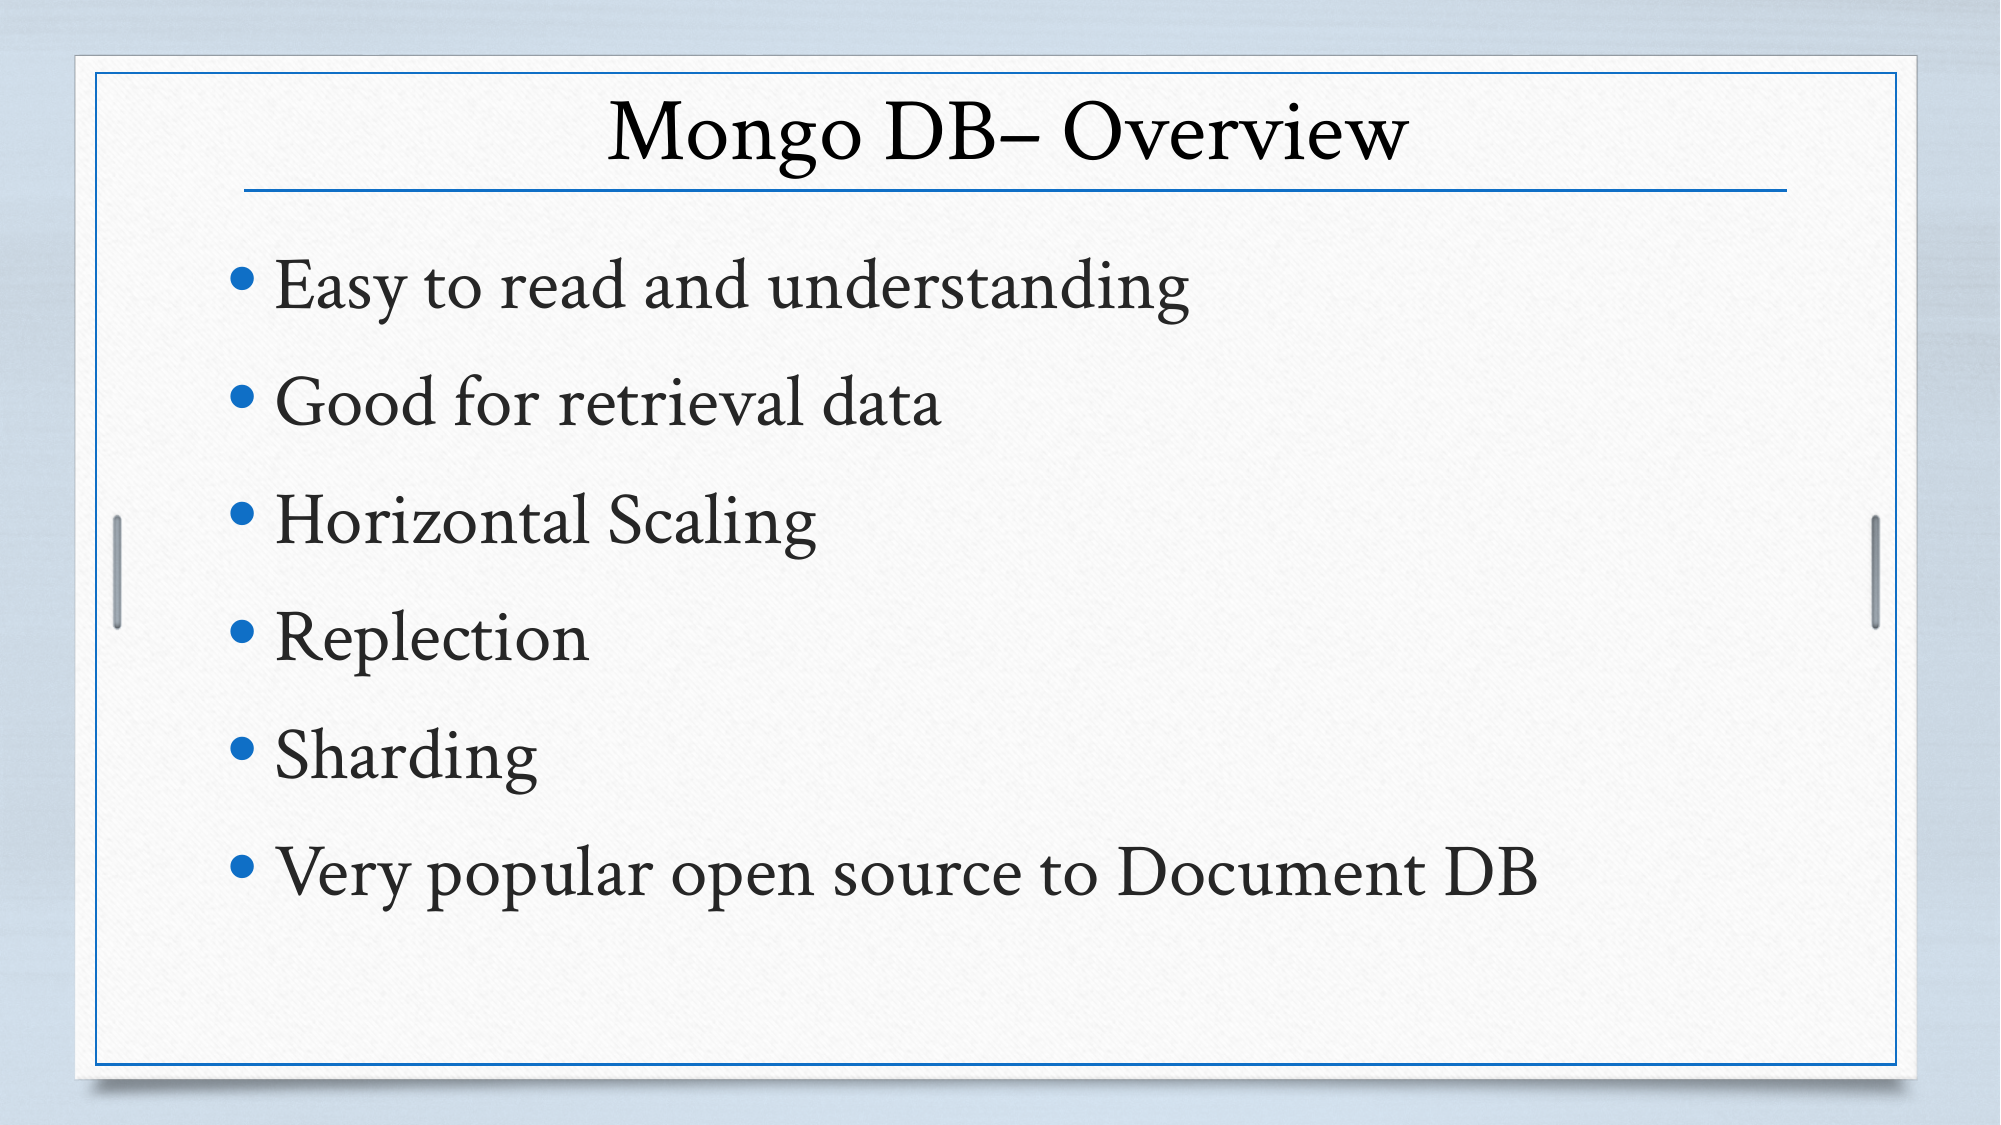

# Mongo DB– Overview

Easy to read and understanding
Good for retrieval data
Horizontal Scaling
Replection
Sharding
Very popular open source to Document DB